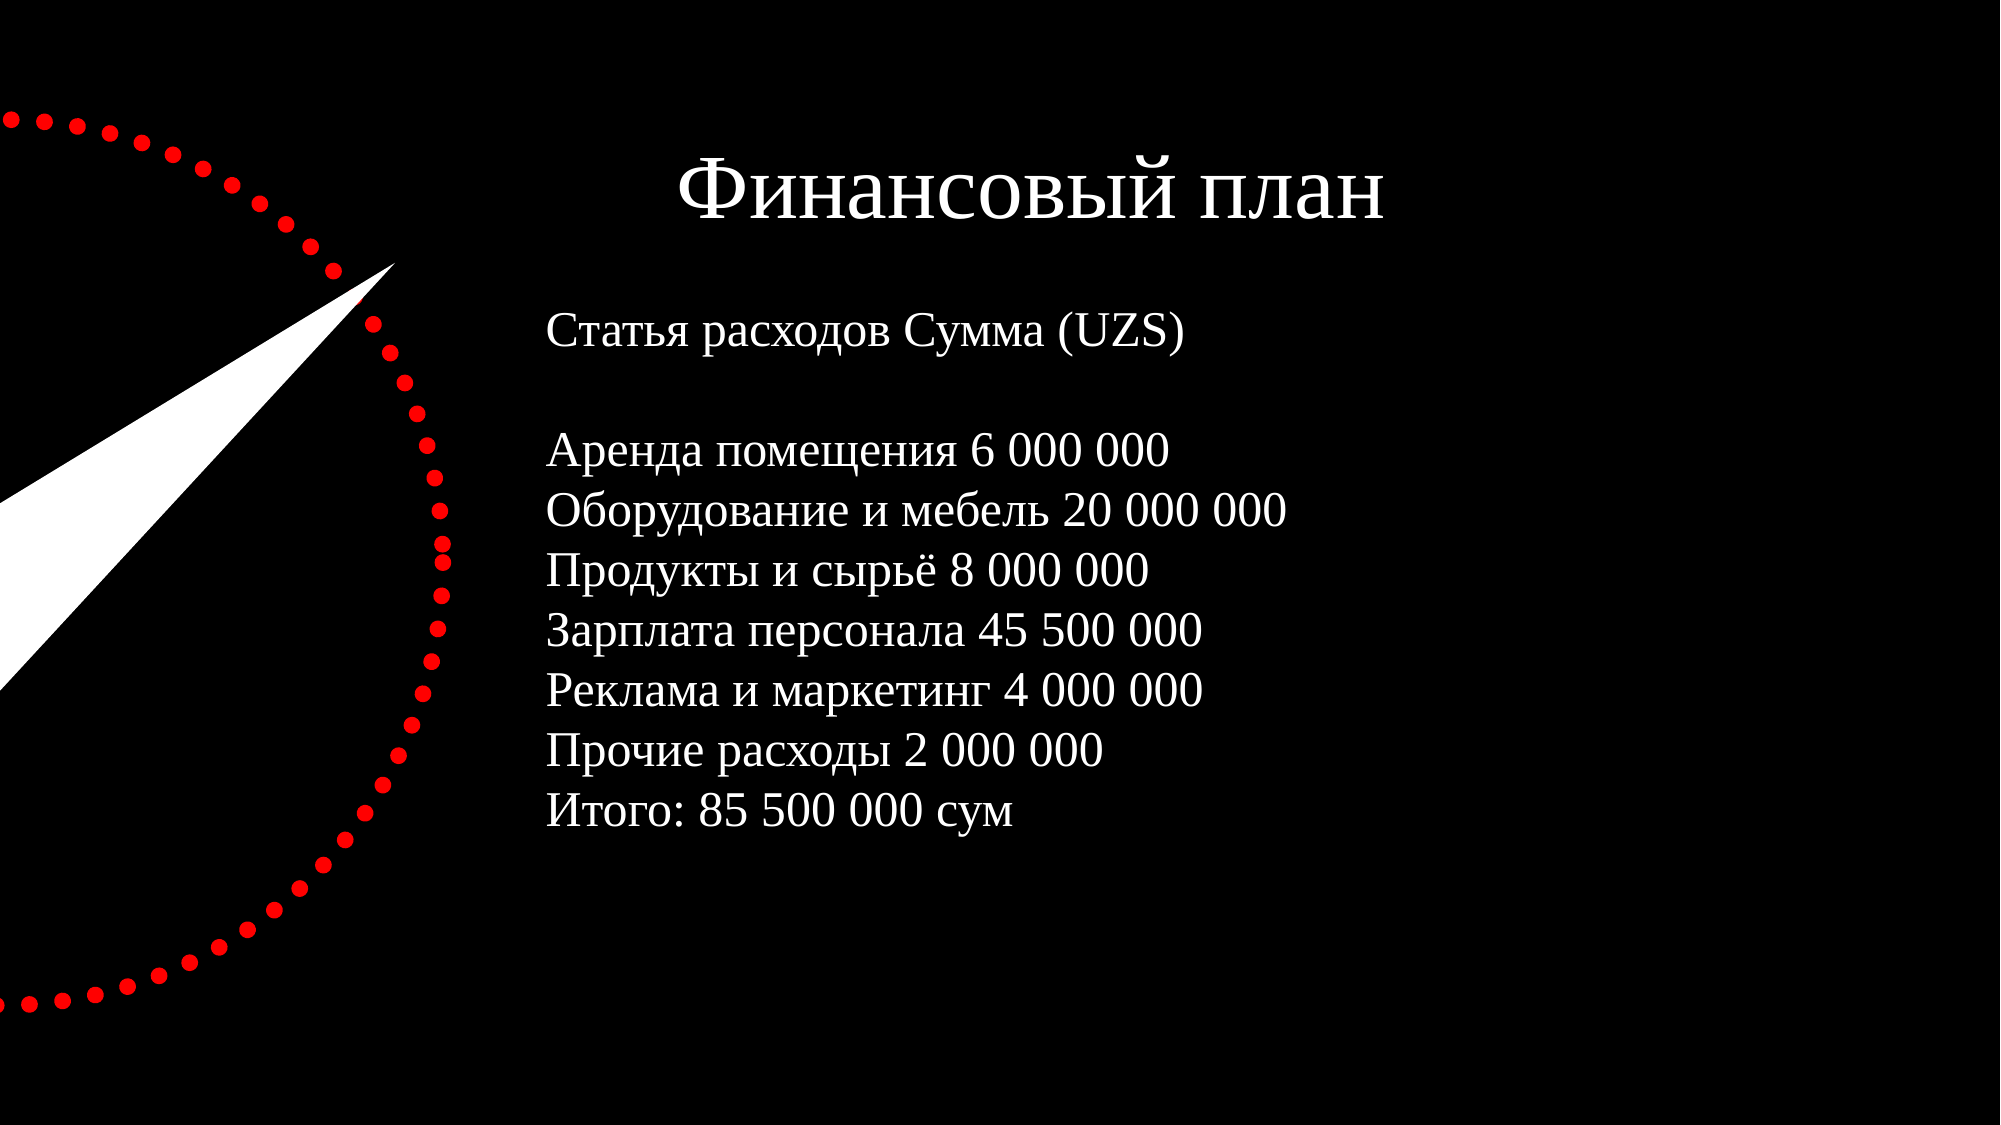

Финансовый план

Статья расходов Сумма (UZS)

Аренда помещения 6 000 000
Оборудование и мебель 20 000 000
Продукты и сырьё 8 000 000
Зарплата персонала 45 500 000
Реклама и маркетинг 4 000 000
Прочие расходы 2 000 000
Итого: 85 500 000 сум